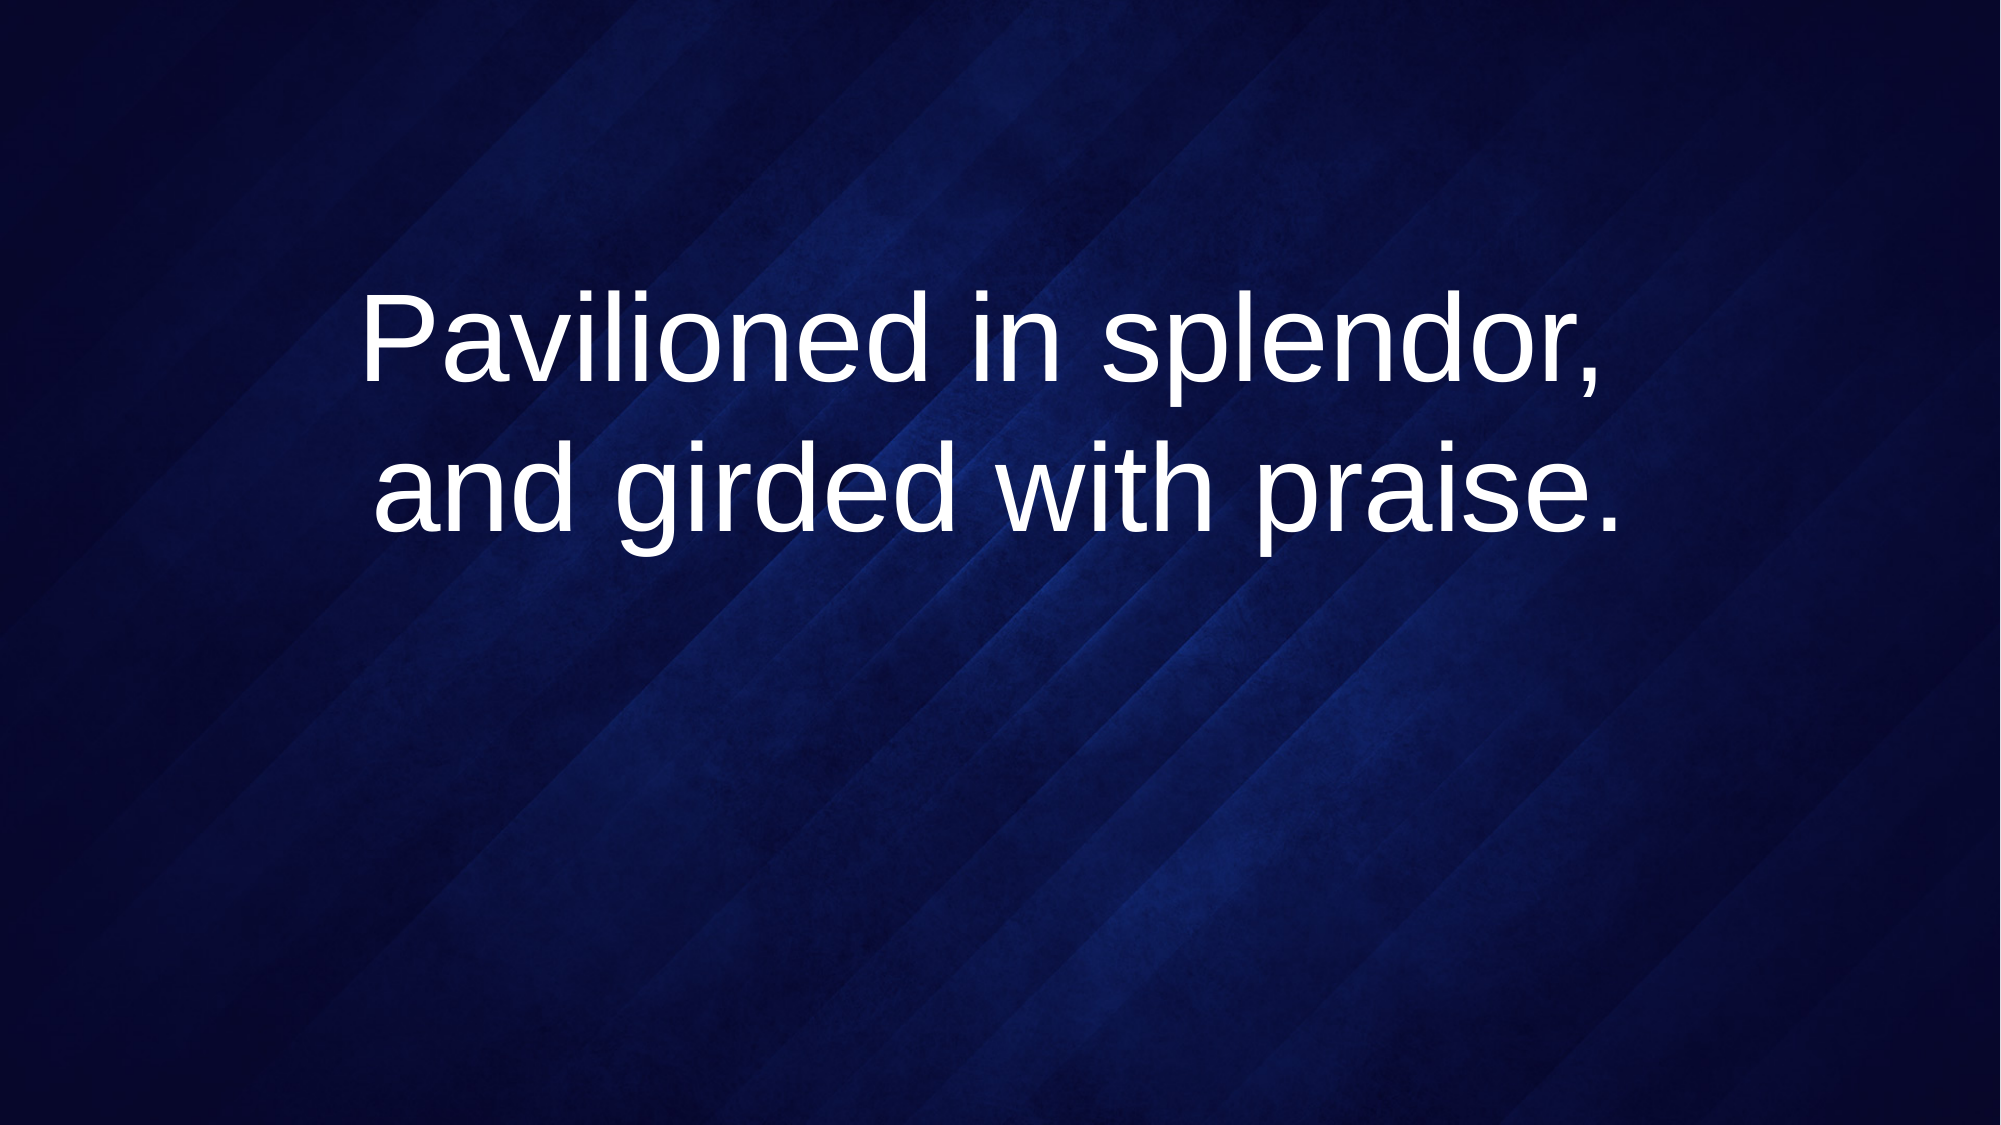

# Pavilioned in splendor, and girded with praise.